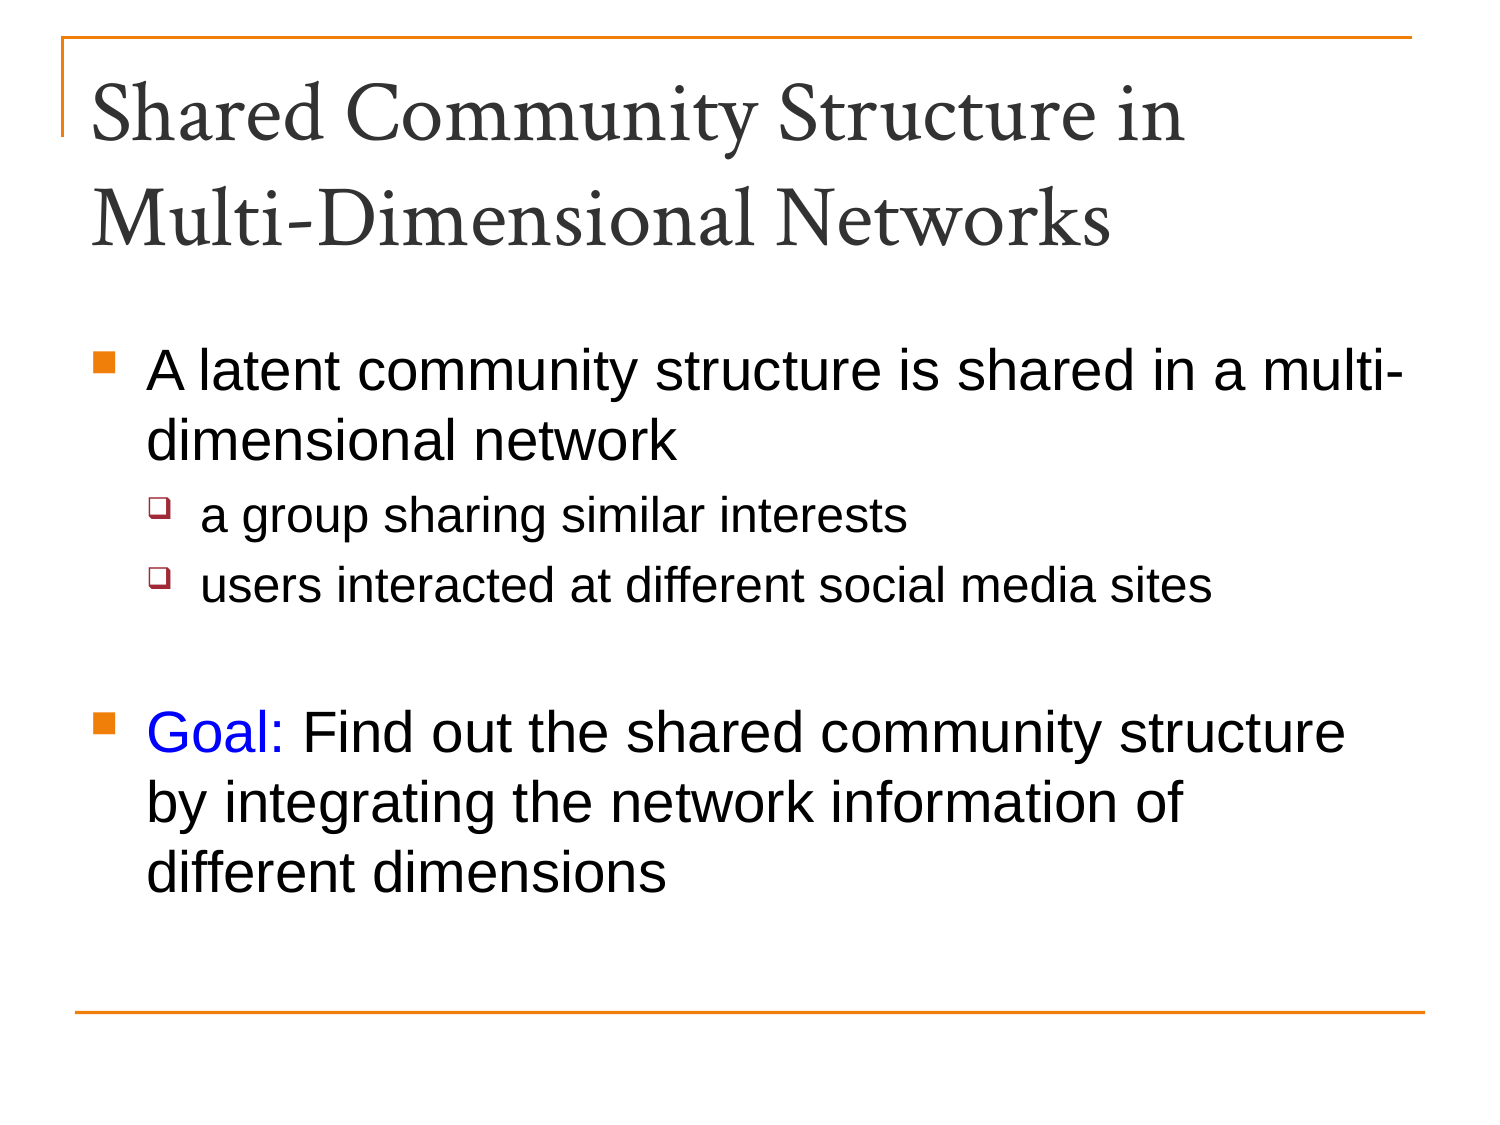

Shared Community Structure in Multi-Dimensional Networks
A latent community structure is shared in a multi-dimensional network
a group sharing similar interests
users interacted at different social media sites

Goal: Find out the shared community structure by integrating the network information of different dimensions